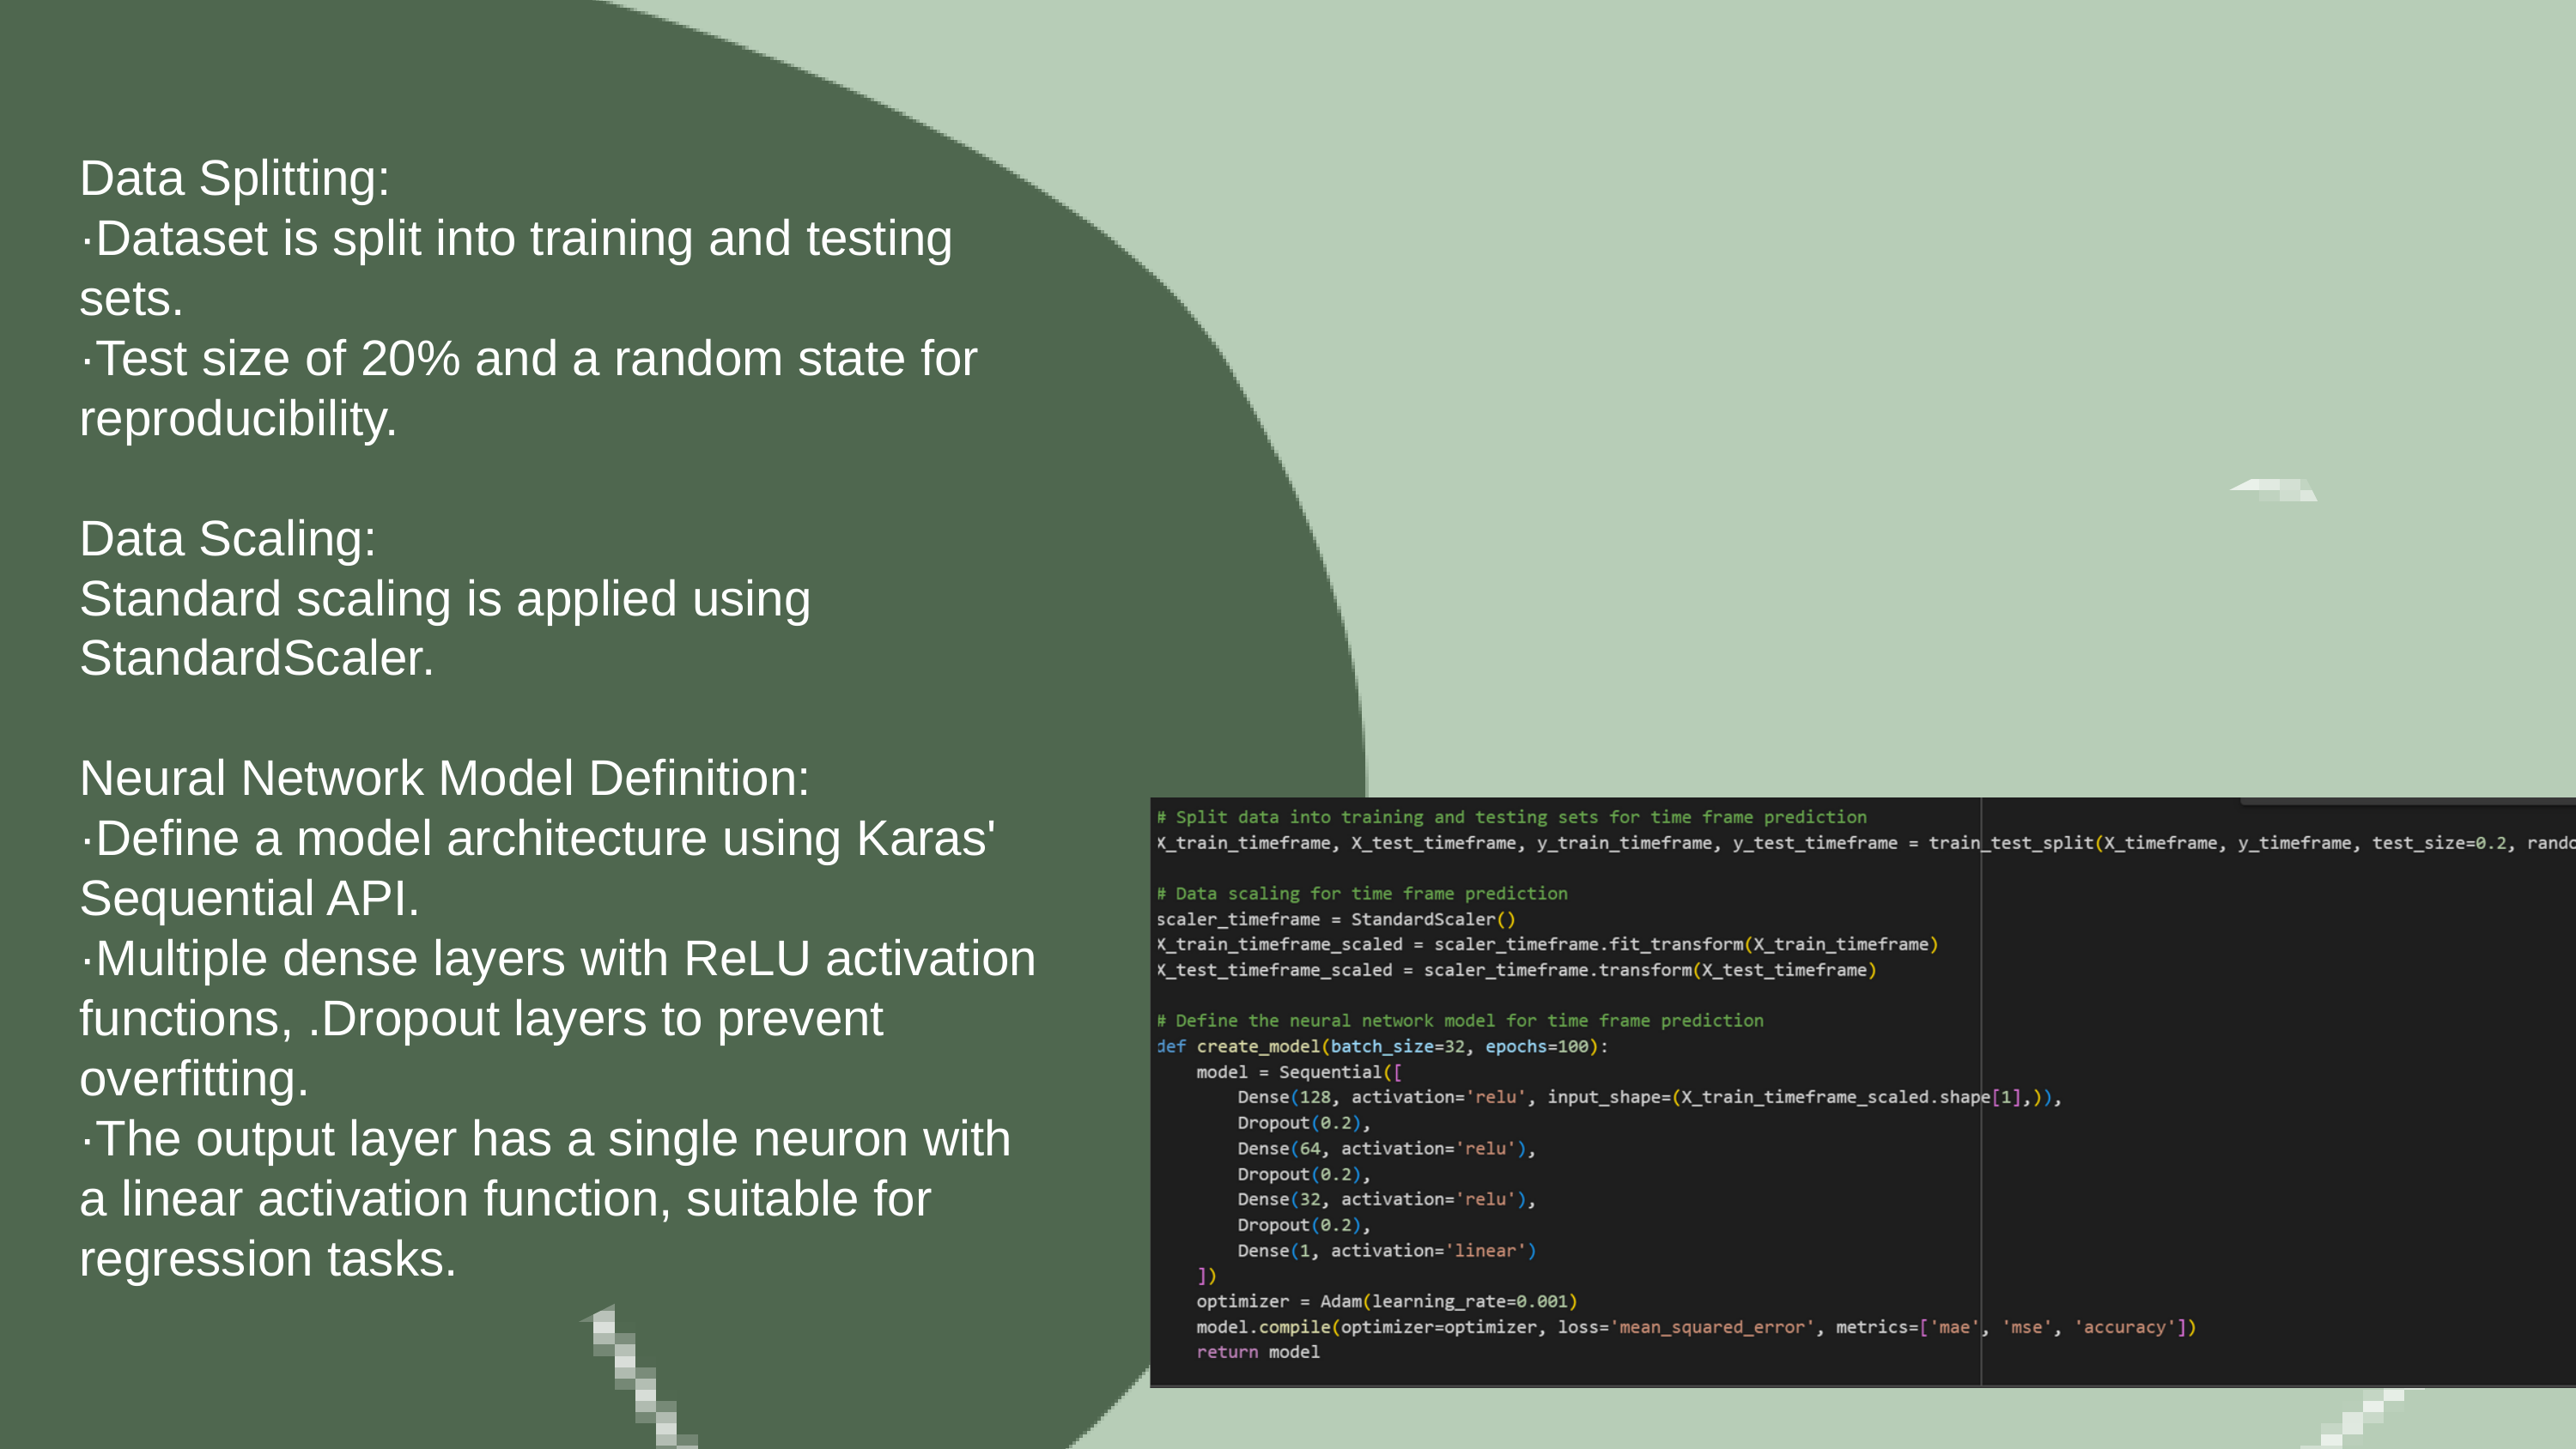

Data Splitting:
·Dataset is split into training and testing sets.
·Test size of 20% and a random state for reproducibility.

Data Scaling:
Standard scaling is applied using StandardScaler.

Neural Network Model Definition:
·Define a model architecture using Karas' Sequential API.
·Multiple dense layers with ReLU activation functions, .Dropout layers to prevent overfitting.
·The output layer has a single neuron with a linear activation function, suitable for regression tasks.